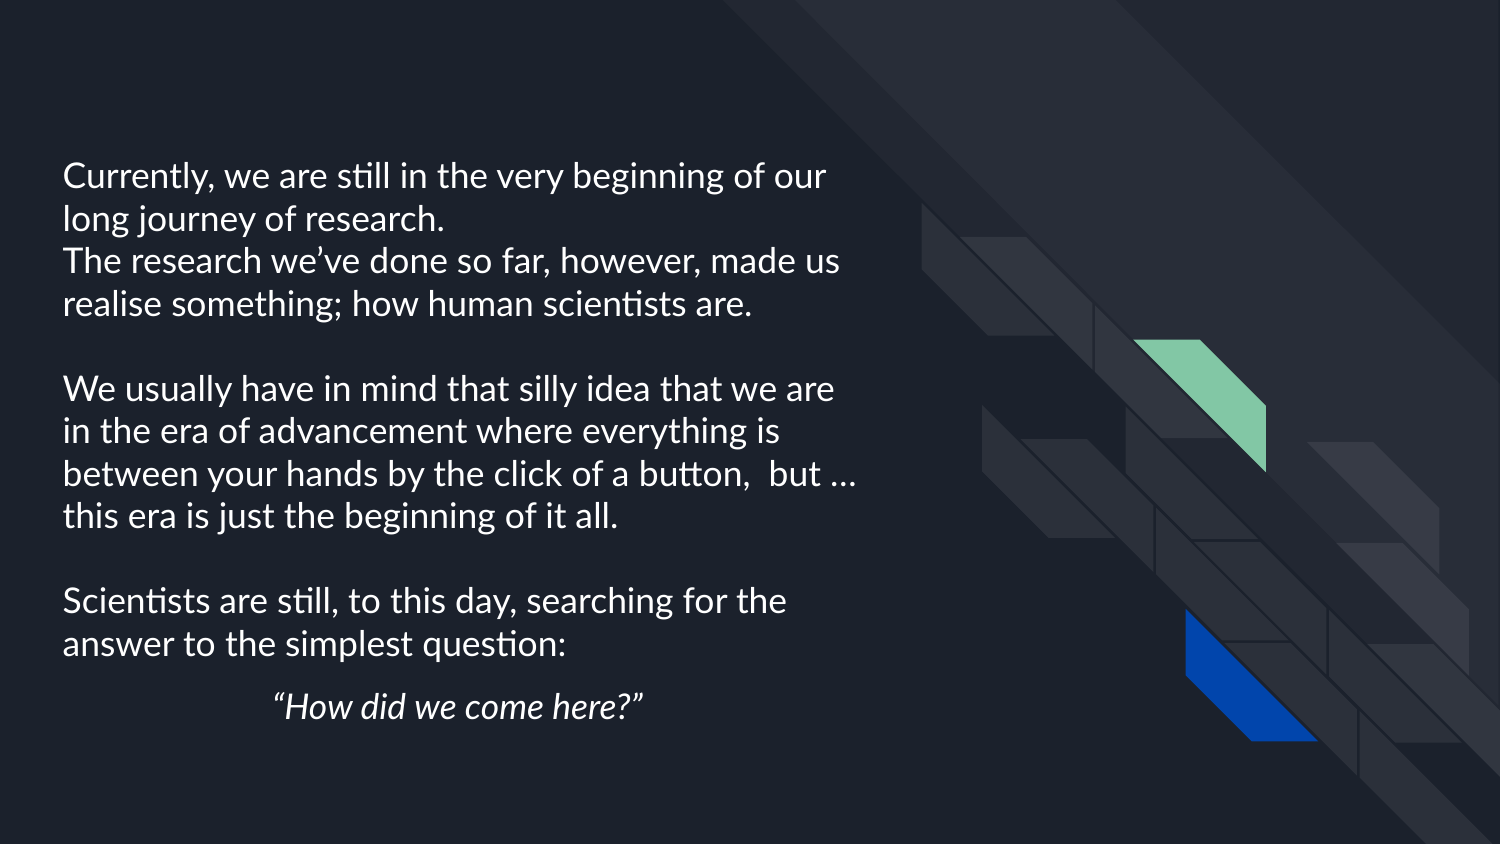

# Currently, we are still in the very beginning of our long journey of research.
The research we’ve done so far, however, made us realise something; how human scientists are.

We usually have in mind that silly idea that we are in the era of advancement where everything is between your hands by the click of a button,  but … this era is just the beginning of it all.

Scientists are still, to this day, searching for the answer to the simplest question:
“How did we come here?”